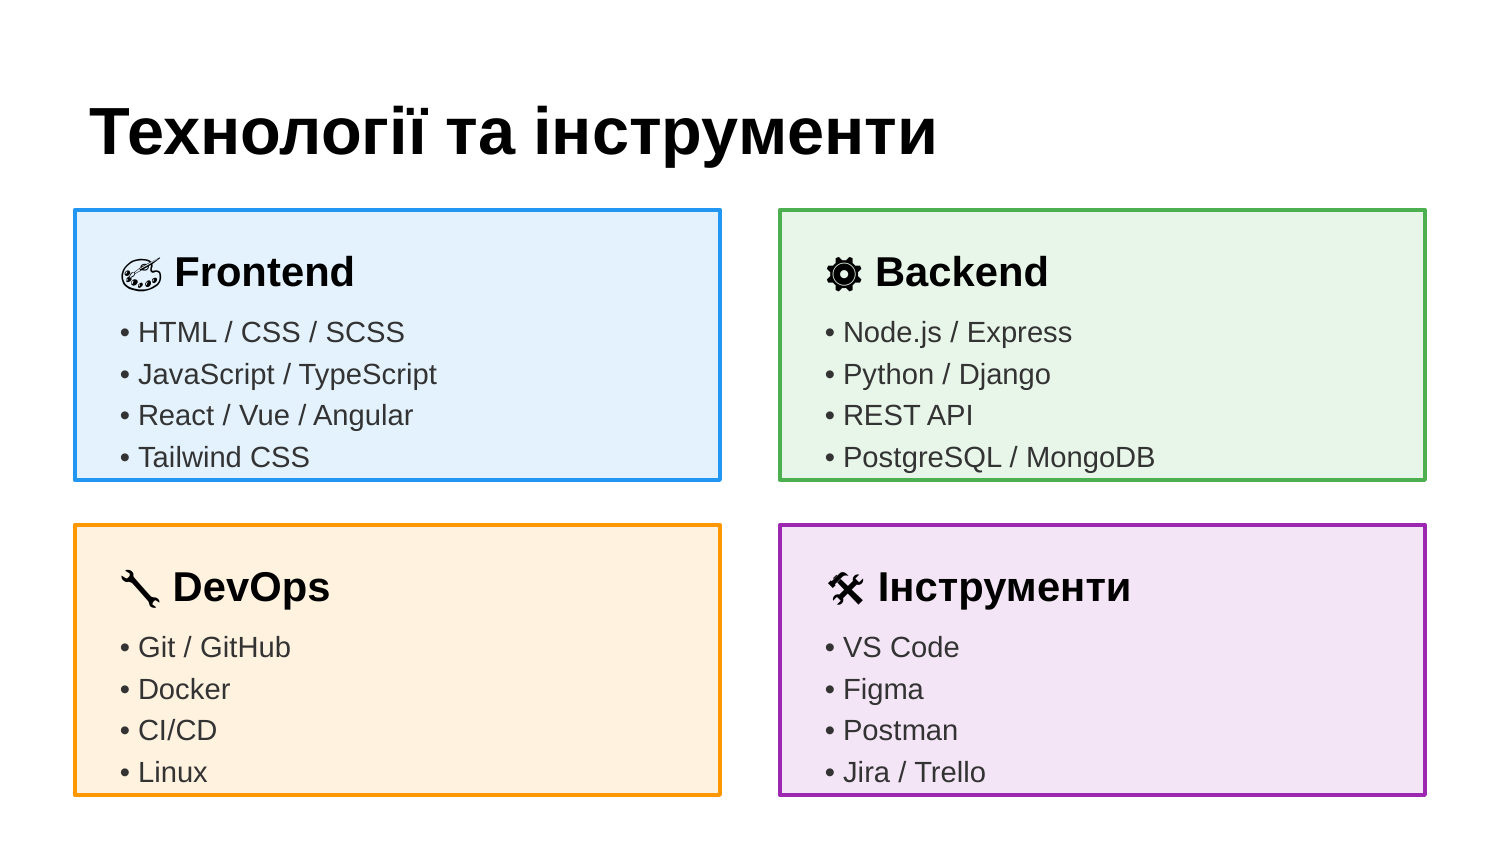

Технології та інструменти

🎨 Frontend
⚙️ Backend
• HTML / CSS / SCSS
• JavaScript / TypeScript
• React / Vue / Angular
• Tailwind CSS
• Node.js / Express
• Python / Django
• REST API
• PostgreSQL / MongoDB

🔧 DevOps
🛠️ Інструменти
• Git / GitHub
• Docker
• CI/CD
• Linux
• VS Code
• Figma
• Postman
• Jira / Trello